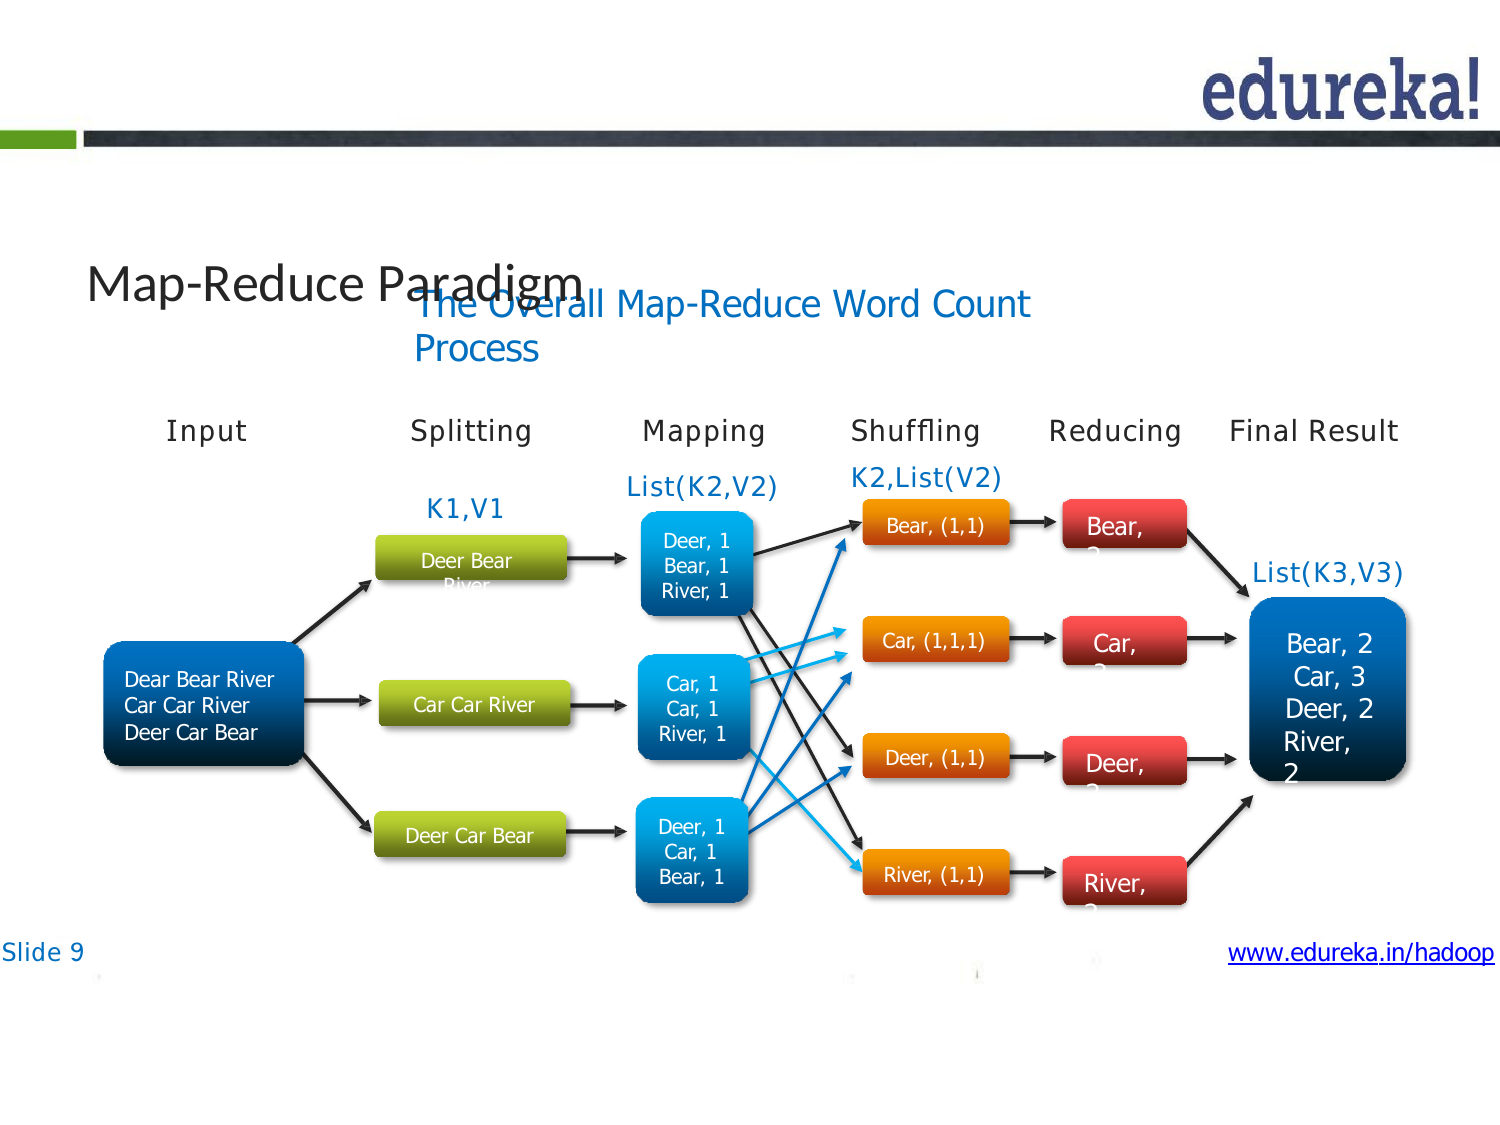

# Map-Reduce Paradigm
The Overall Map-Reduce Word Count Process
Input
Splitting
Reducing
Final Result
Mapping
List(K2,V2)
Shuffling
K2,List(V2)
Bear, (1,1)
K1,V1
Deer Bear River

Bear, 2

Deer, 1
Bear, 1
River, 1

List(K3,V3)

Bear, 2
Car, 3
Deer, 2
River, 2

Car, 3
Car, (1,1,1)

Dear Bear River Car Car River Deer Car Bear
Car, 1
Car, 1
River, 1

Car Car River

Deer, (1,1)
Deer, 2

Deer, 1
Car, 1
Bear, 1

Deer Car Bear

River, (1,1)

River, 2
Slide 9
www.edureka.in/hadoop